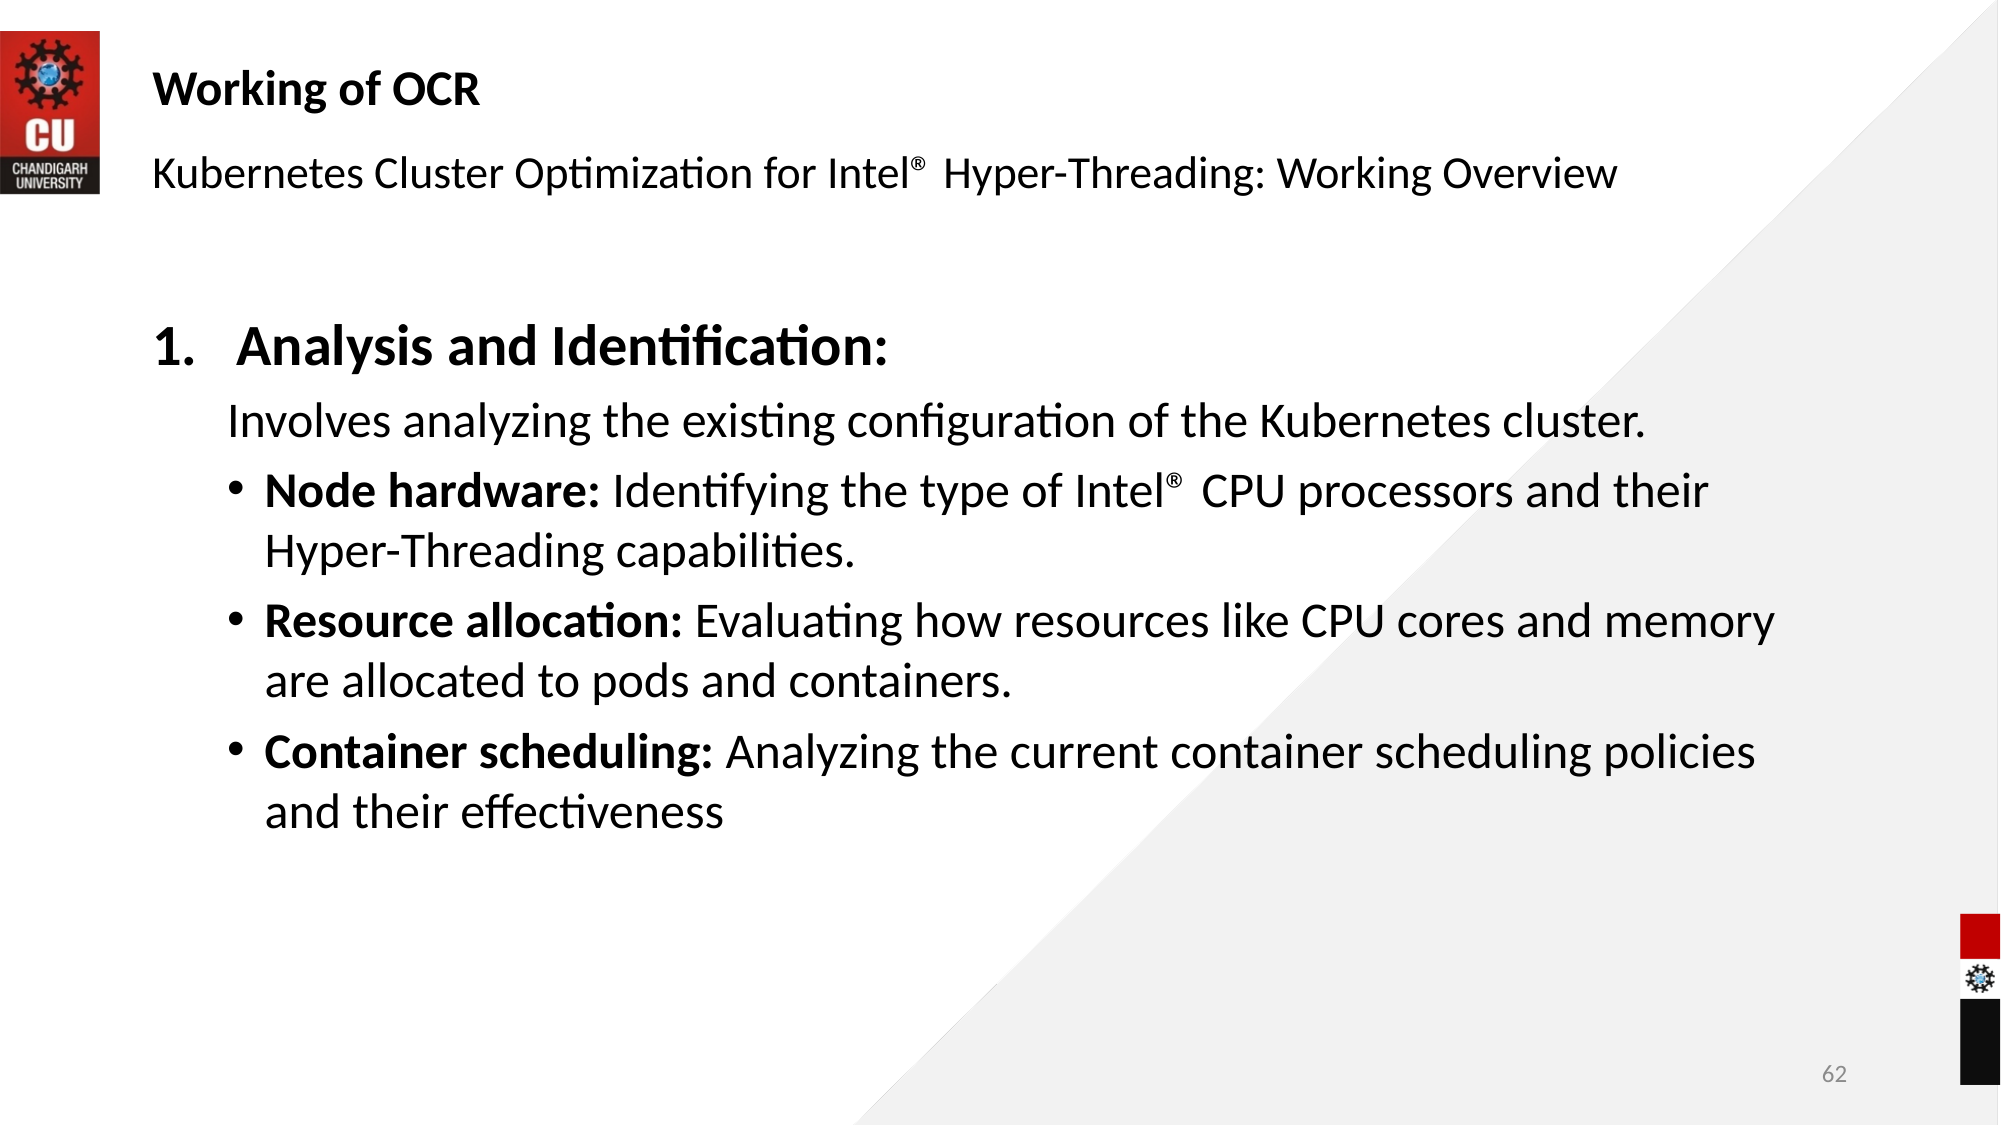

Working of OCR
Kubernetes Cluster Optimization for Intel® Hyper-Threading: Working Overview
Analysis and Identification:
Involves analyzing the existing configuration of the Kubernetes cluster.
Node hardware: Identifying the type of Intel® CPU processors and their Hyper-Threading capabilities.
Resource allocation: Evaluating how resources like CPU cores and memory are allocated to pods and containers.
Container scheduling: Analyzing the current container scheduling policies and their effectiveness

62